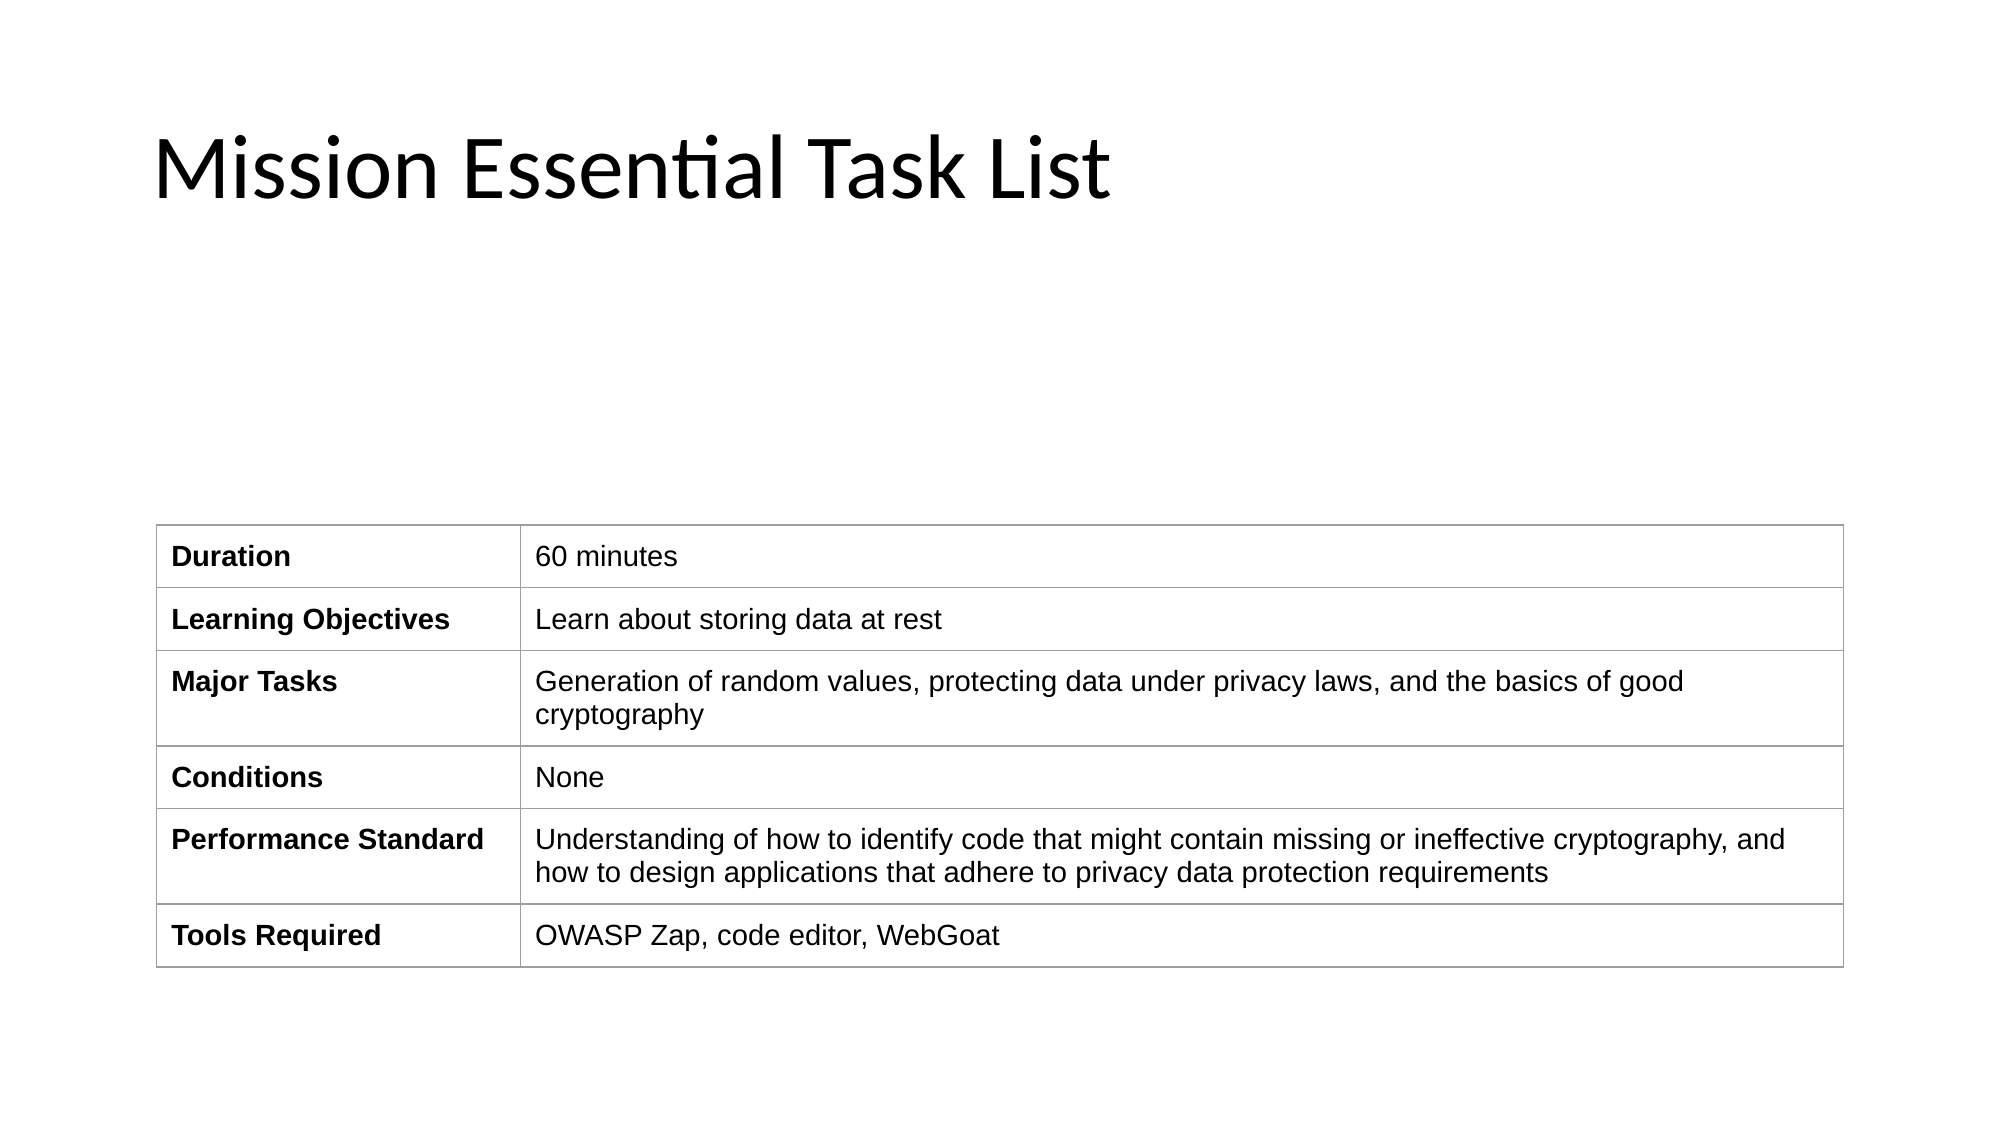

# Mission Essential Task List

| Duration | 60 minutes |
| --- | --- |
| Learning Objectives | Learn about storing data at rest |
| Major Tasks | Generation of random values, protecting data under privacy laws, and the basics of good cryptography |
| Conditions | None |
| Performance Standard | Understanding of how to identify code that might contain missing or ineffective cryptography, and how to design applications that adhere to privacy data protection requirements |
| Tools Required | OWASP Zap, code editor, WebGoat |